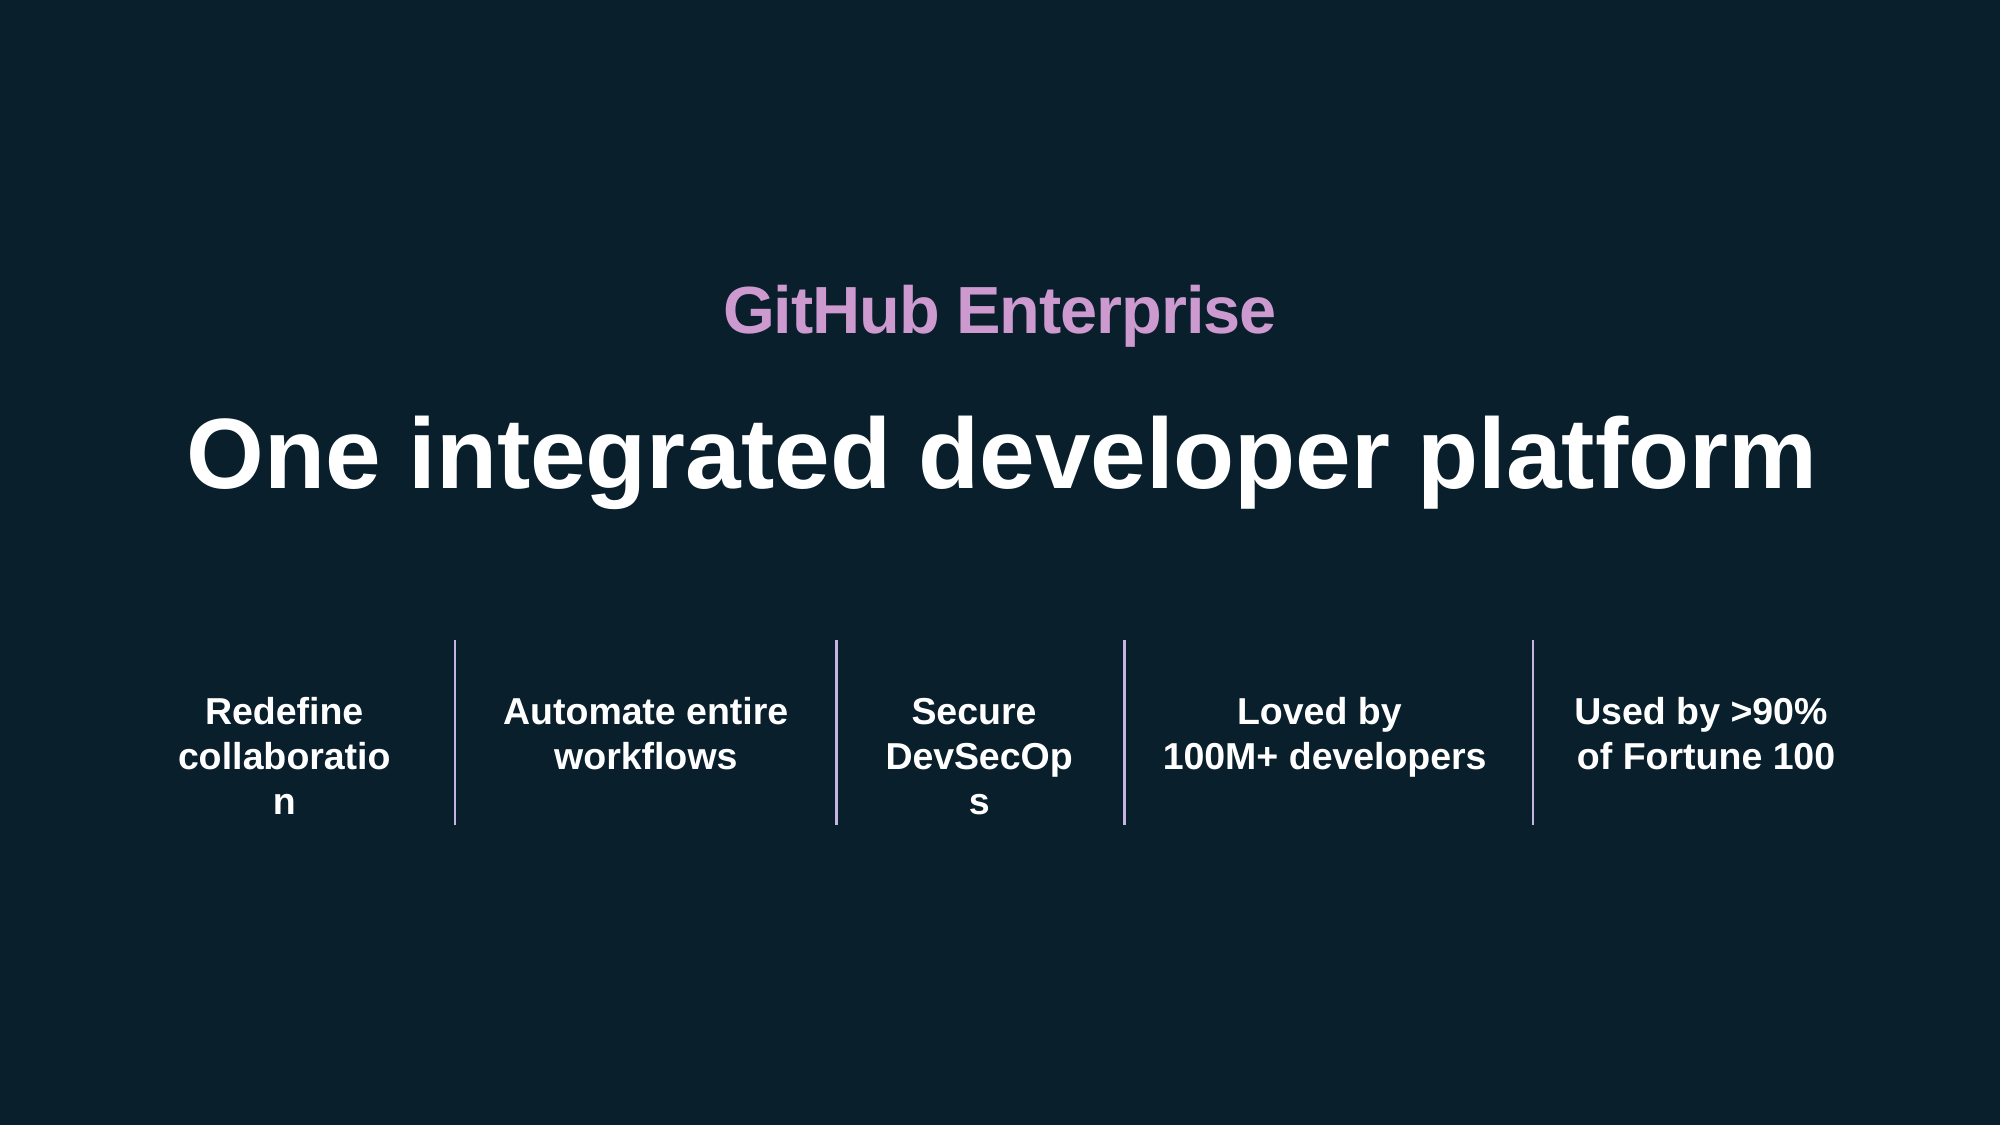

GitHub Enterprise
One integrated developer platform
Redefine collaboration
Automate entire workflows
Secure  DevSecOps
Loved by
100M+ developers
Used by >90%
of Fortune 100